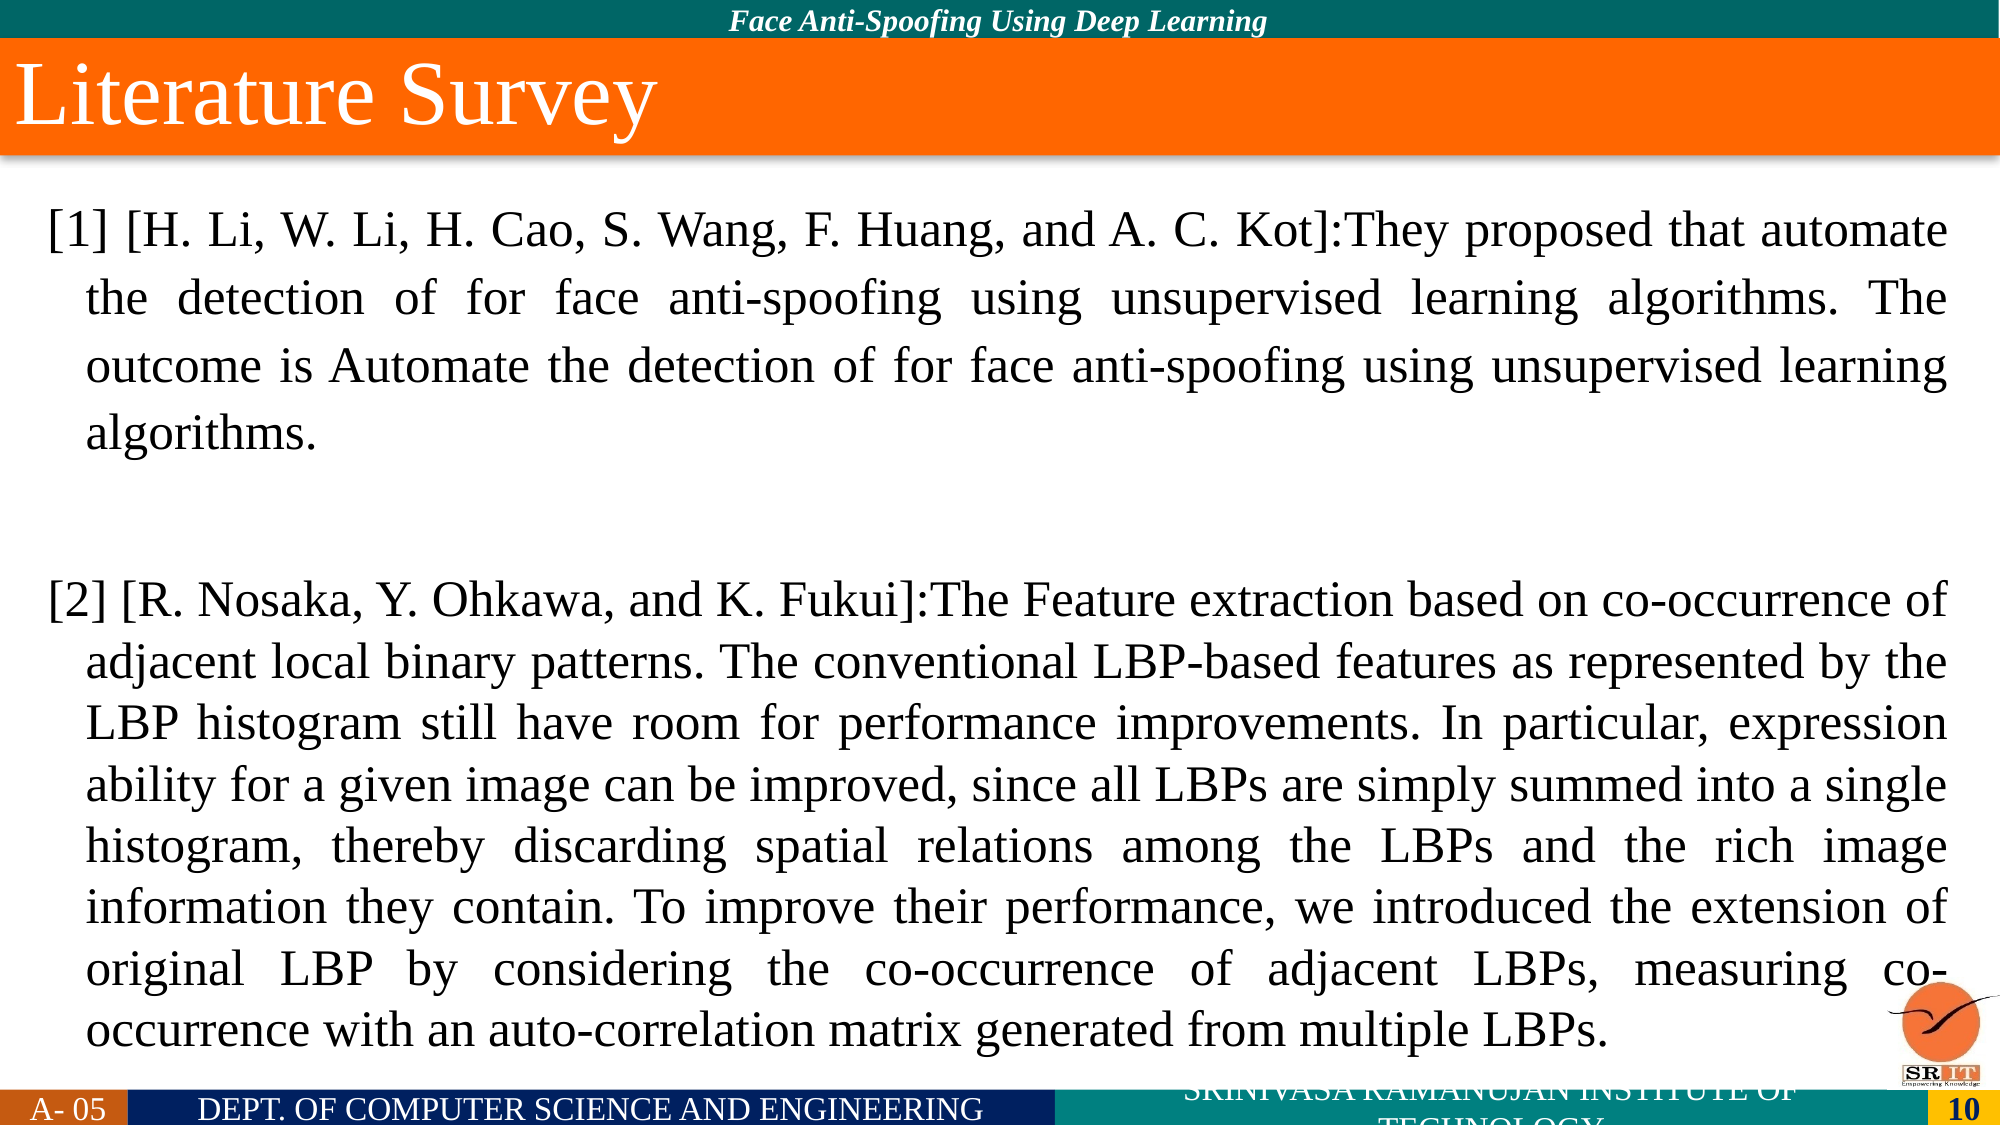

# Literature Survey
[1] [H. Li, W. Li, H. Cao, S. Wang, F. Huang, and A. C. Kot]:They proposed that automate the detection of for face anti-spoofing using unsupervised learning algorithms. The outcome is Automate the detection of for face anti-spoofing using unsupervised learning algorithms.

[2] [R. Nosaka, Y. Ohkawa, and K. Fukui]:The Feature extraction based on co-occurrence of adjacent local binary patterns. The conventional LBP-based features as represented by the LBP histogram still have room for performance improvements. In particular, expression ability for a given image can be improved, since all LBPs are simply summed into a single histogram, thereby discarding spatial relations among the LBPs and the rich image information they contain. To improve their performance, we introduced the extension of original LBP by considering the co-occurrence of adjacent LBPs, measuring co-occurrence with an auto-correlation matrix generated from multiple LBPs.